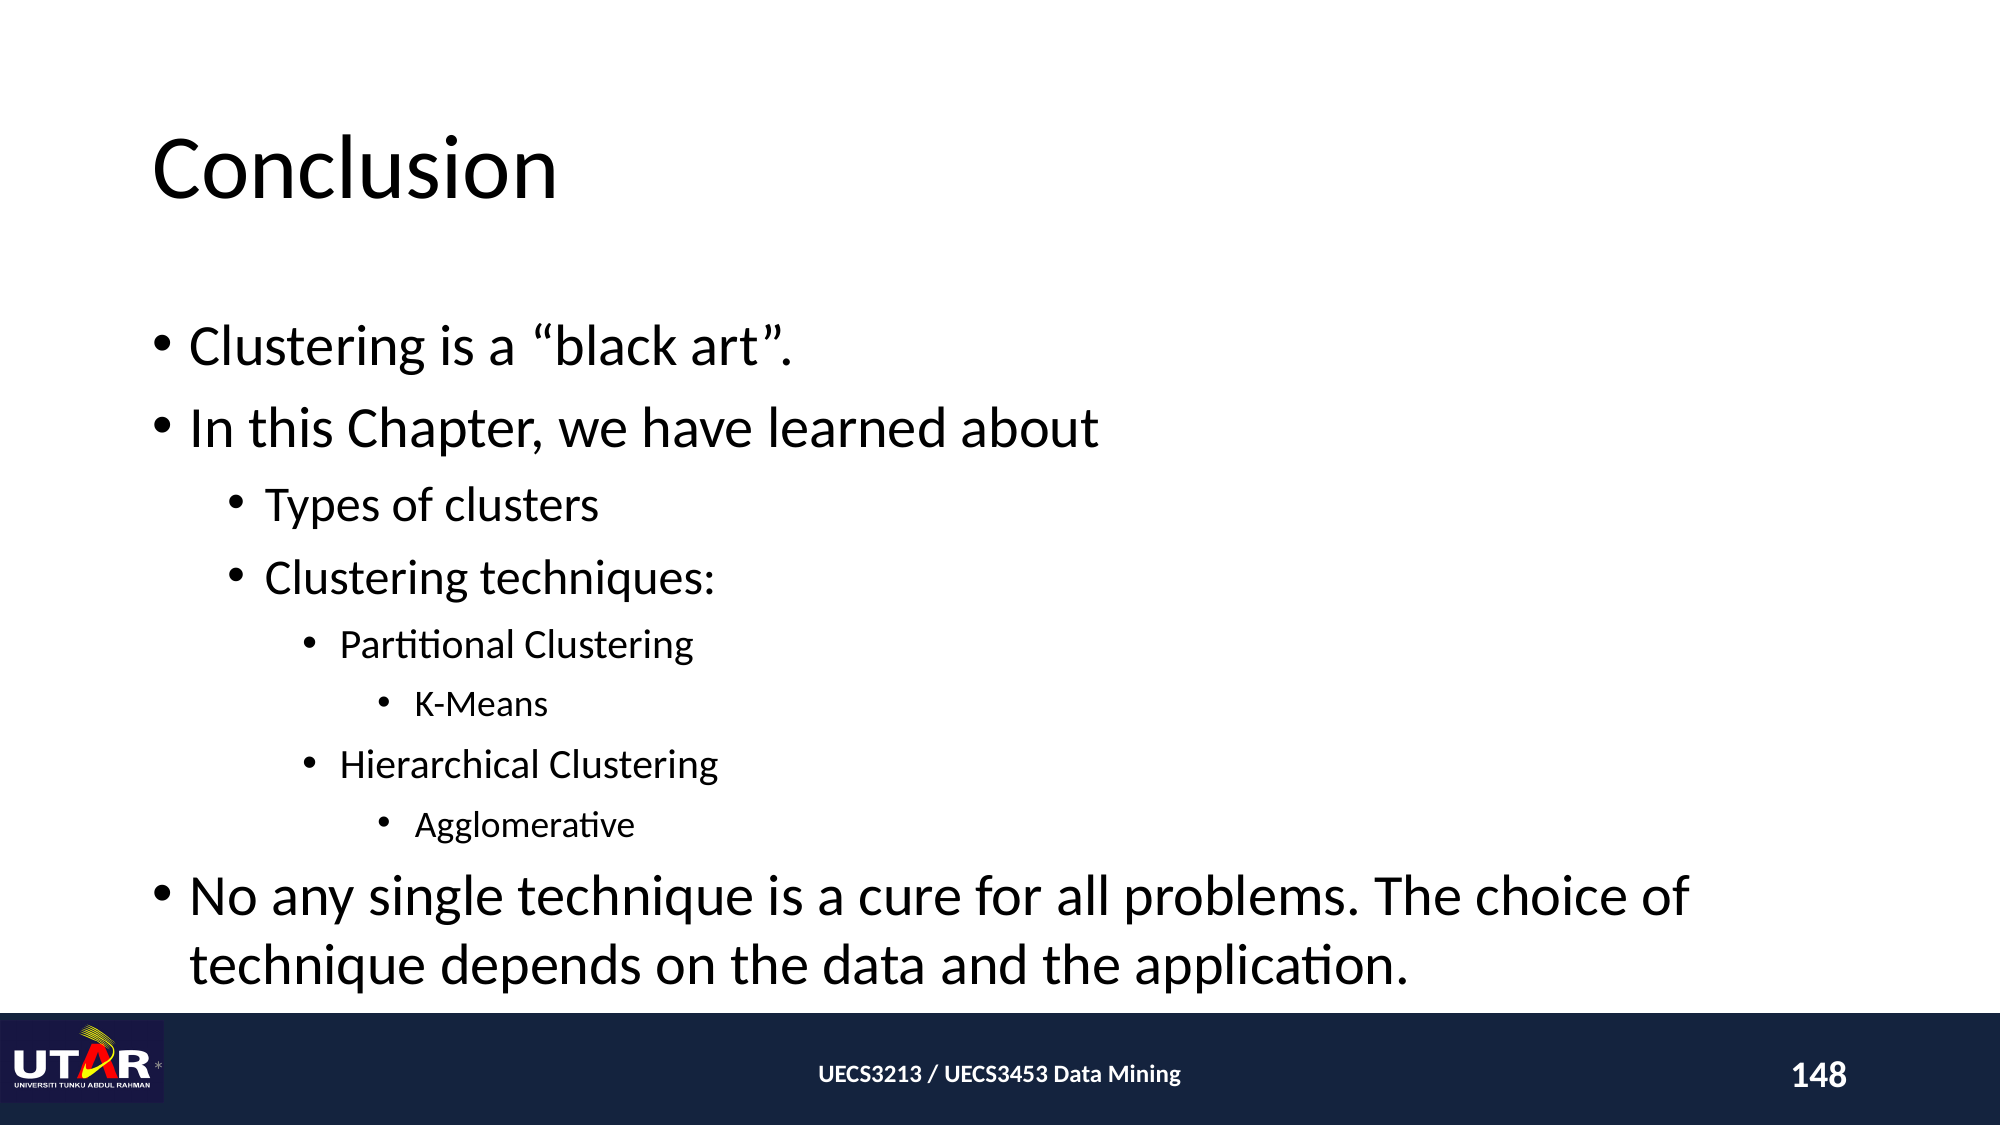

# Conclusion
Clustering is a “black art”.
In this Chapter, we have learned about
Types of clusters
Clustering techniques:
Partitional Clustering
K-Means
Hierarchical Clustering
Agglomerative
No any single technique is a cure for all problems. The choice of technique depends on the data and the application.
*
UECS3213 / UECS3453 Data Mining
148